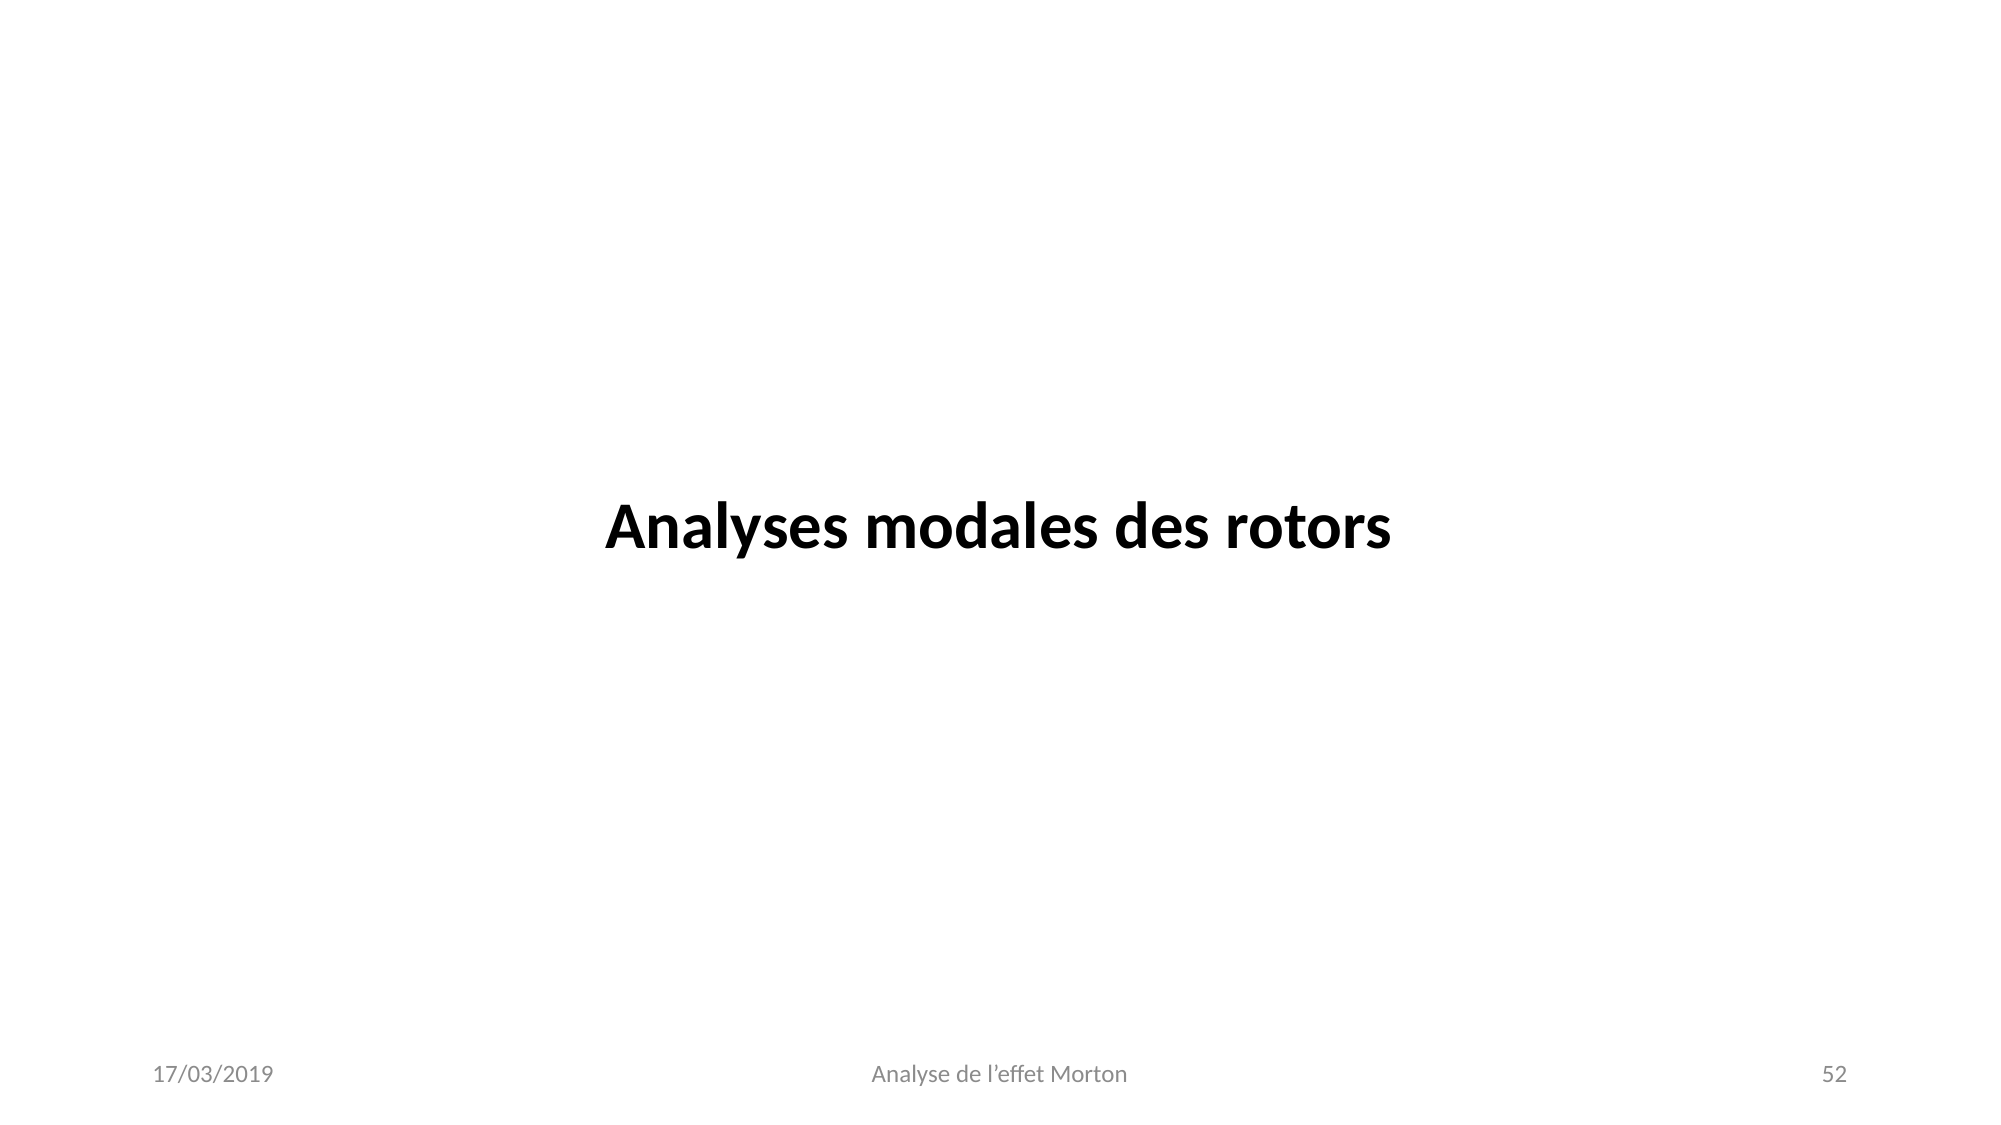

Analyses modales des rotors
17/03/2019
Analyse de l’effet Morton
52